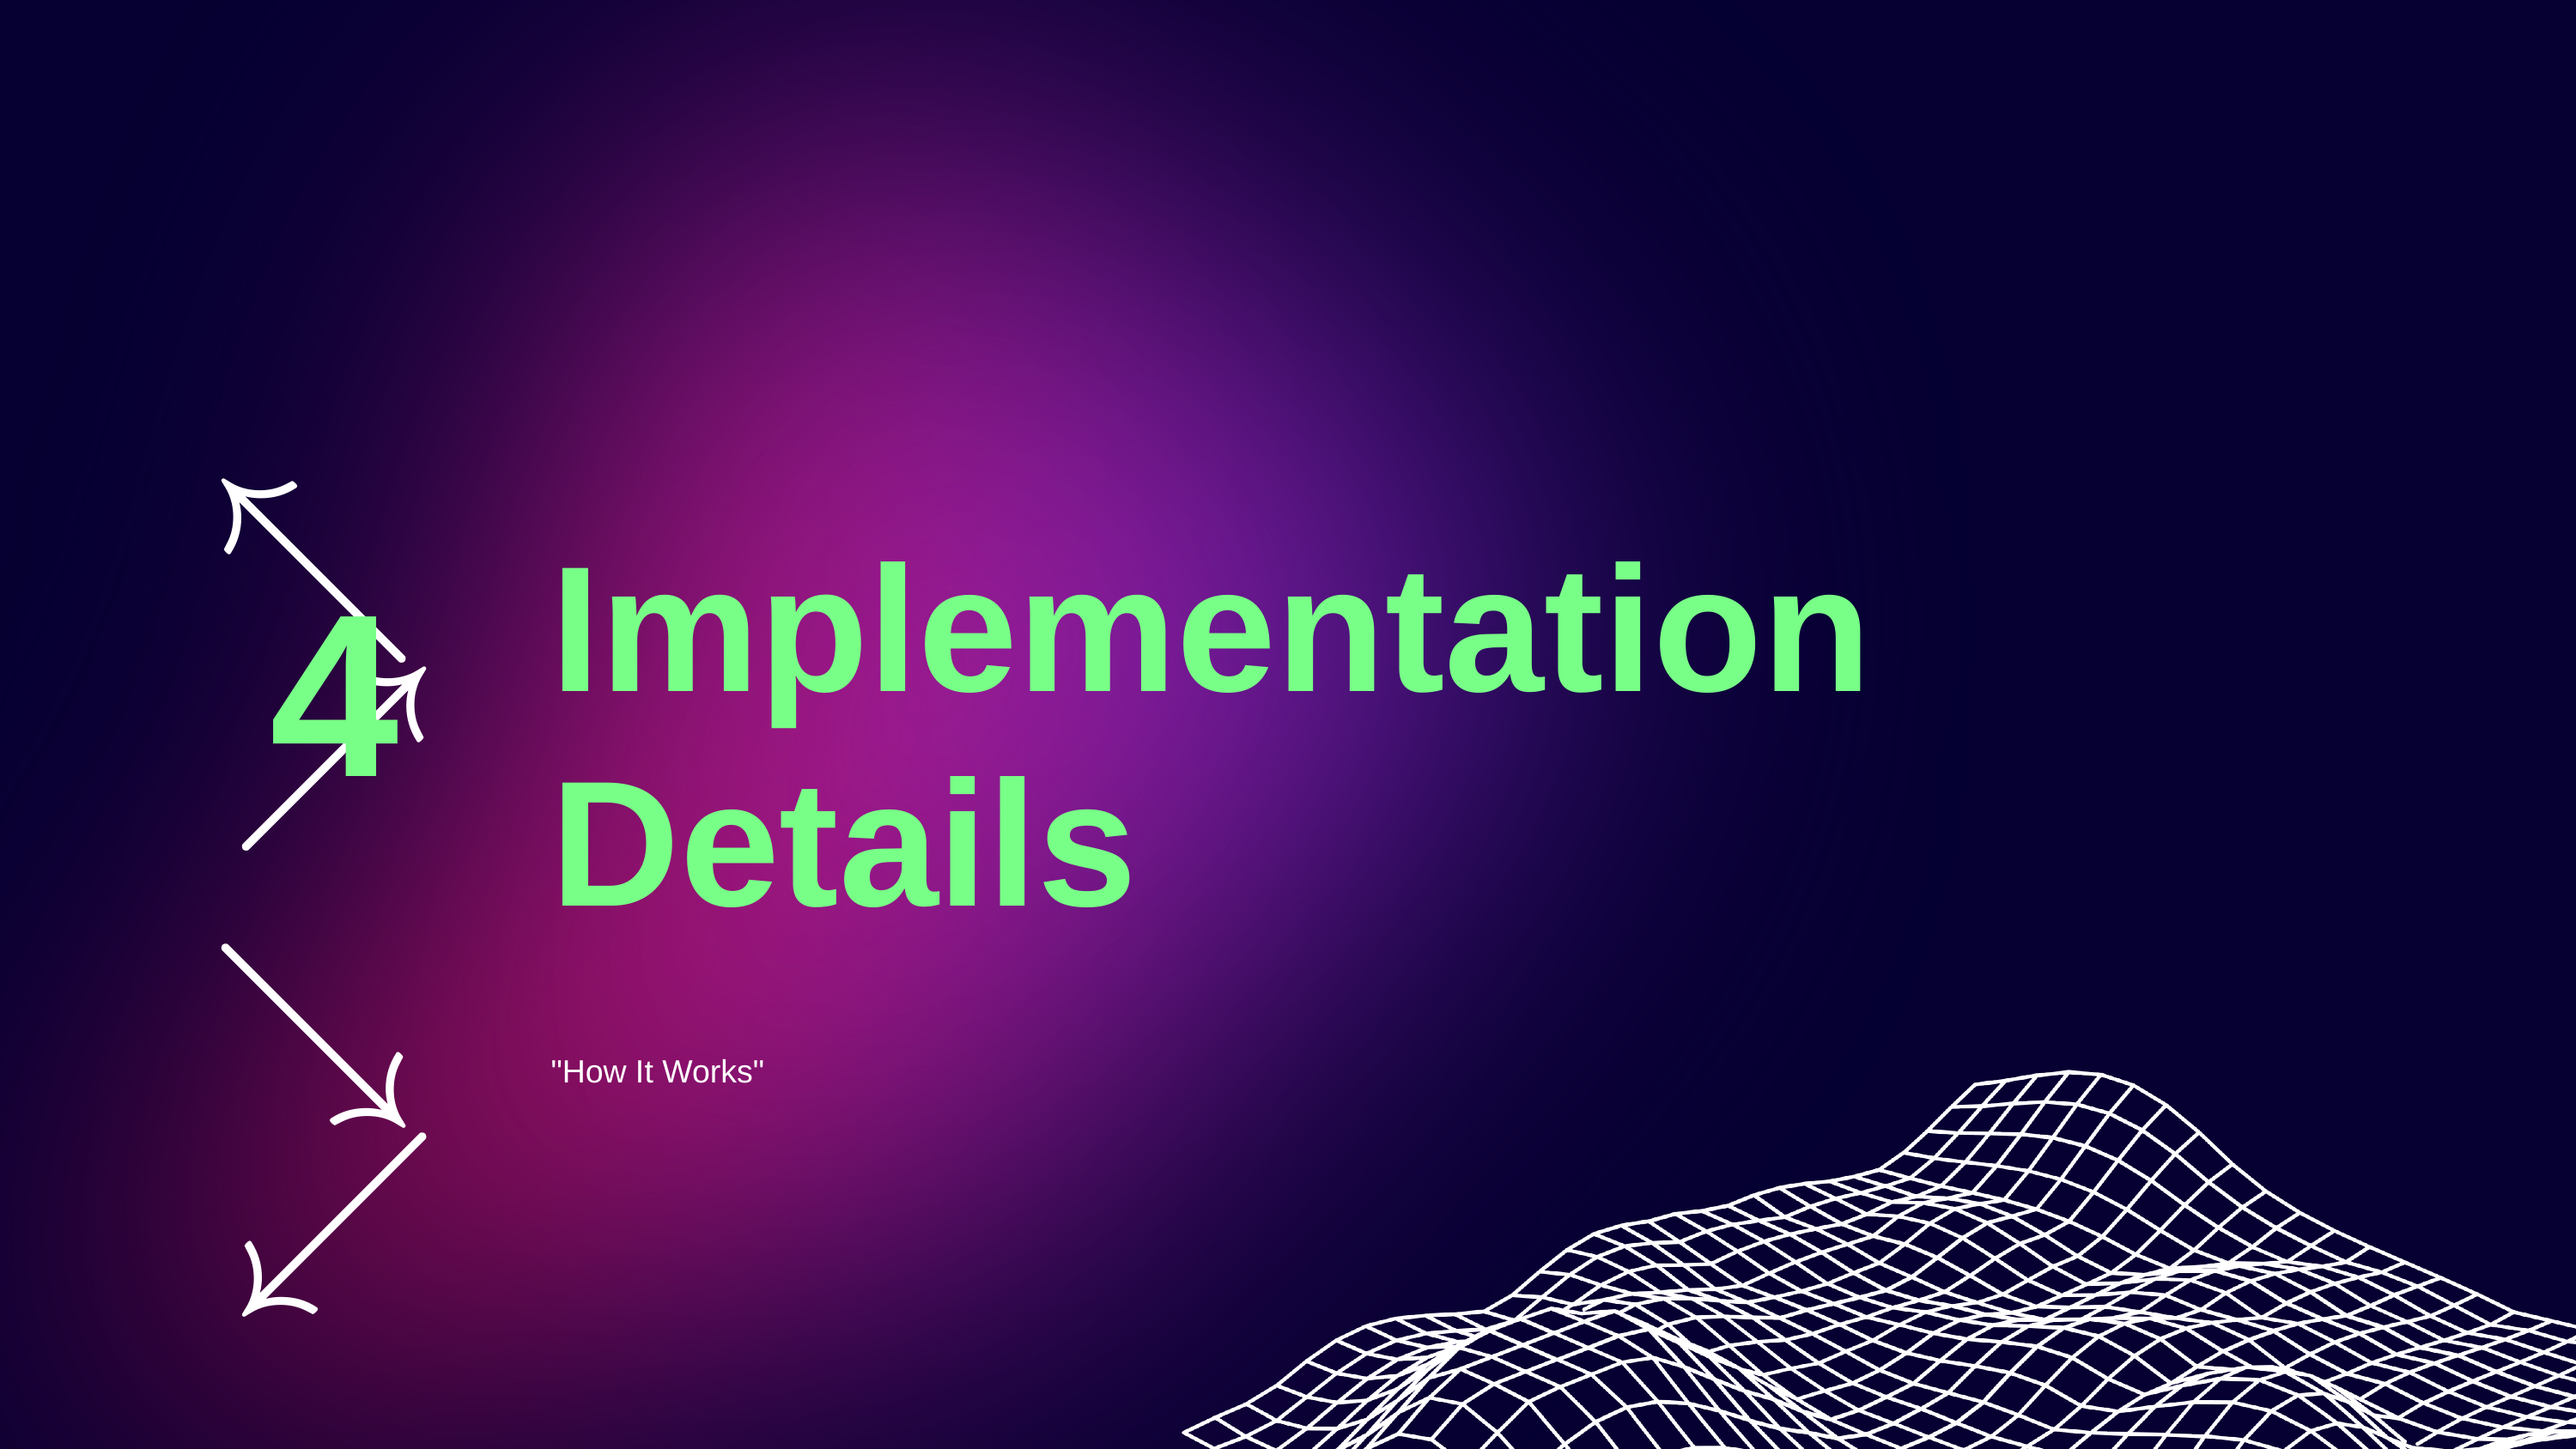

↖  ↗

↘  ↙
Implementation Details
4
"How It Works"